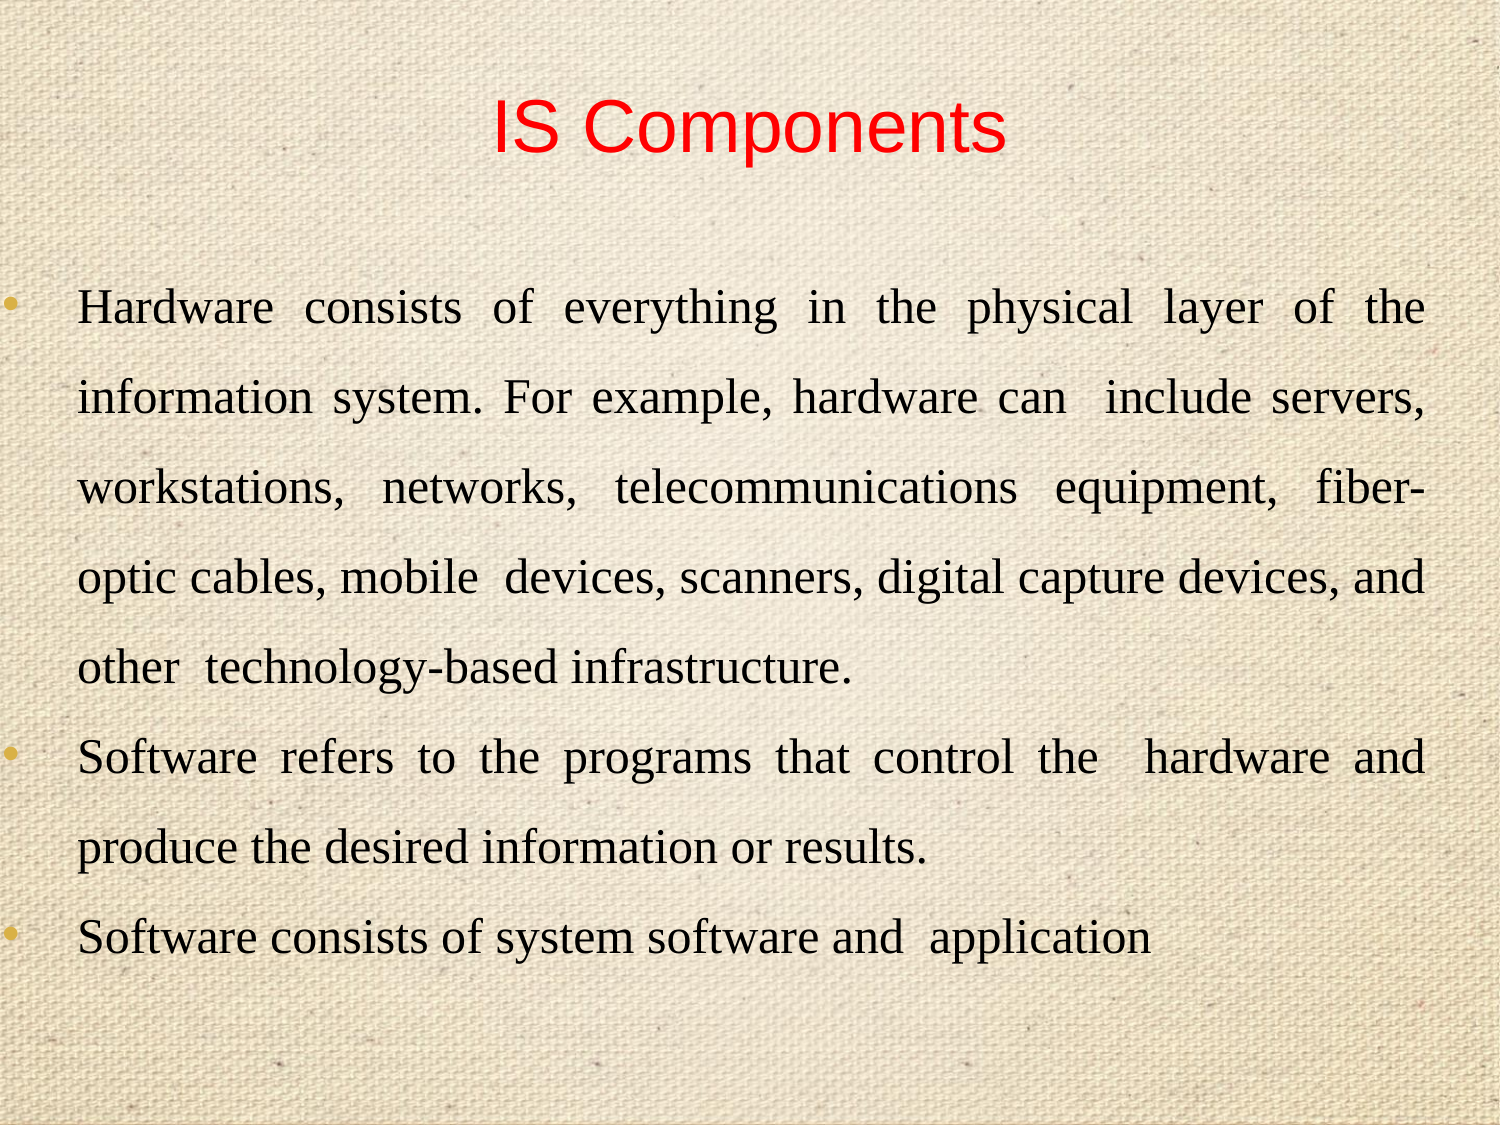

# IS Components
Hardware consists of everything in the physical layer of the information system. For example, hardware can  include servers, workstations, networks, telecommunications equipment, fiber-optic cables, mobile  devices, scanners, digital capture devices, and other  technology-based infrastructure.
Software refers to the programs that control the  hardware and produce the desired information or results.
Software consists of system software and  application